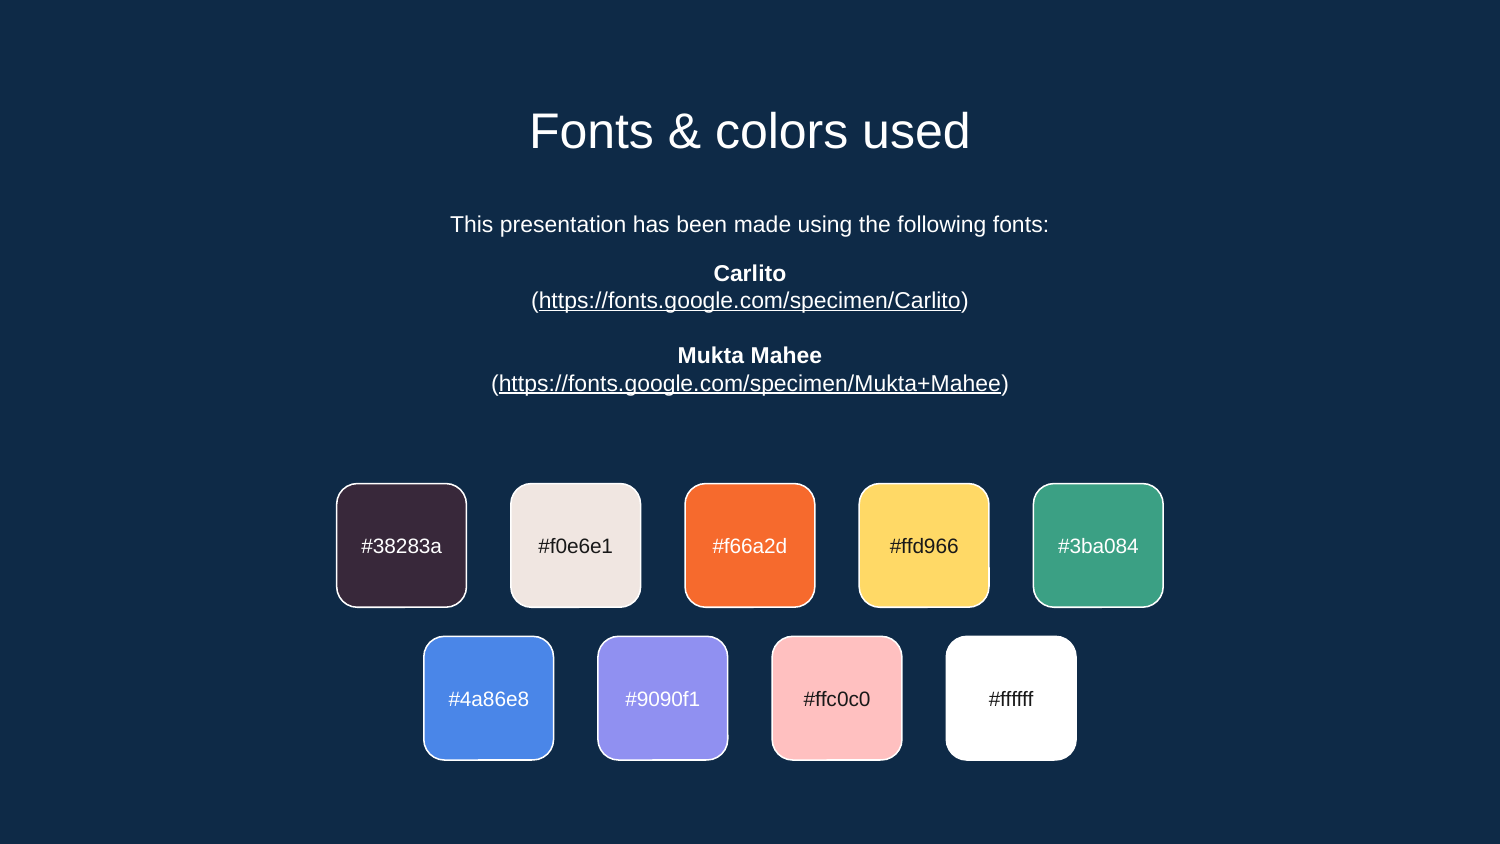

# Fonts & colors used
This presentation has been made using the following fonts:
Carlito
(https://fonts.google.com/specimen/Carlito)

Mukta Mahee
(https://fonts.google.com/specimen/Mukta+Mahee)

#38283a
#f0e6e1
#f66a2d
#ffd966
#3ba084

#4a86e8
#9090f1
#ffc0c0
#ffffff